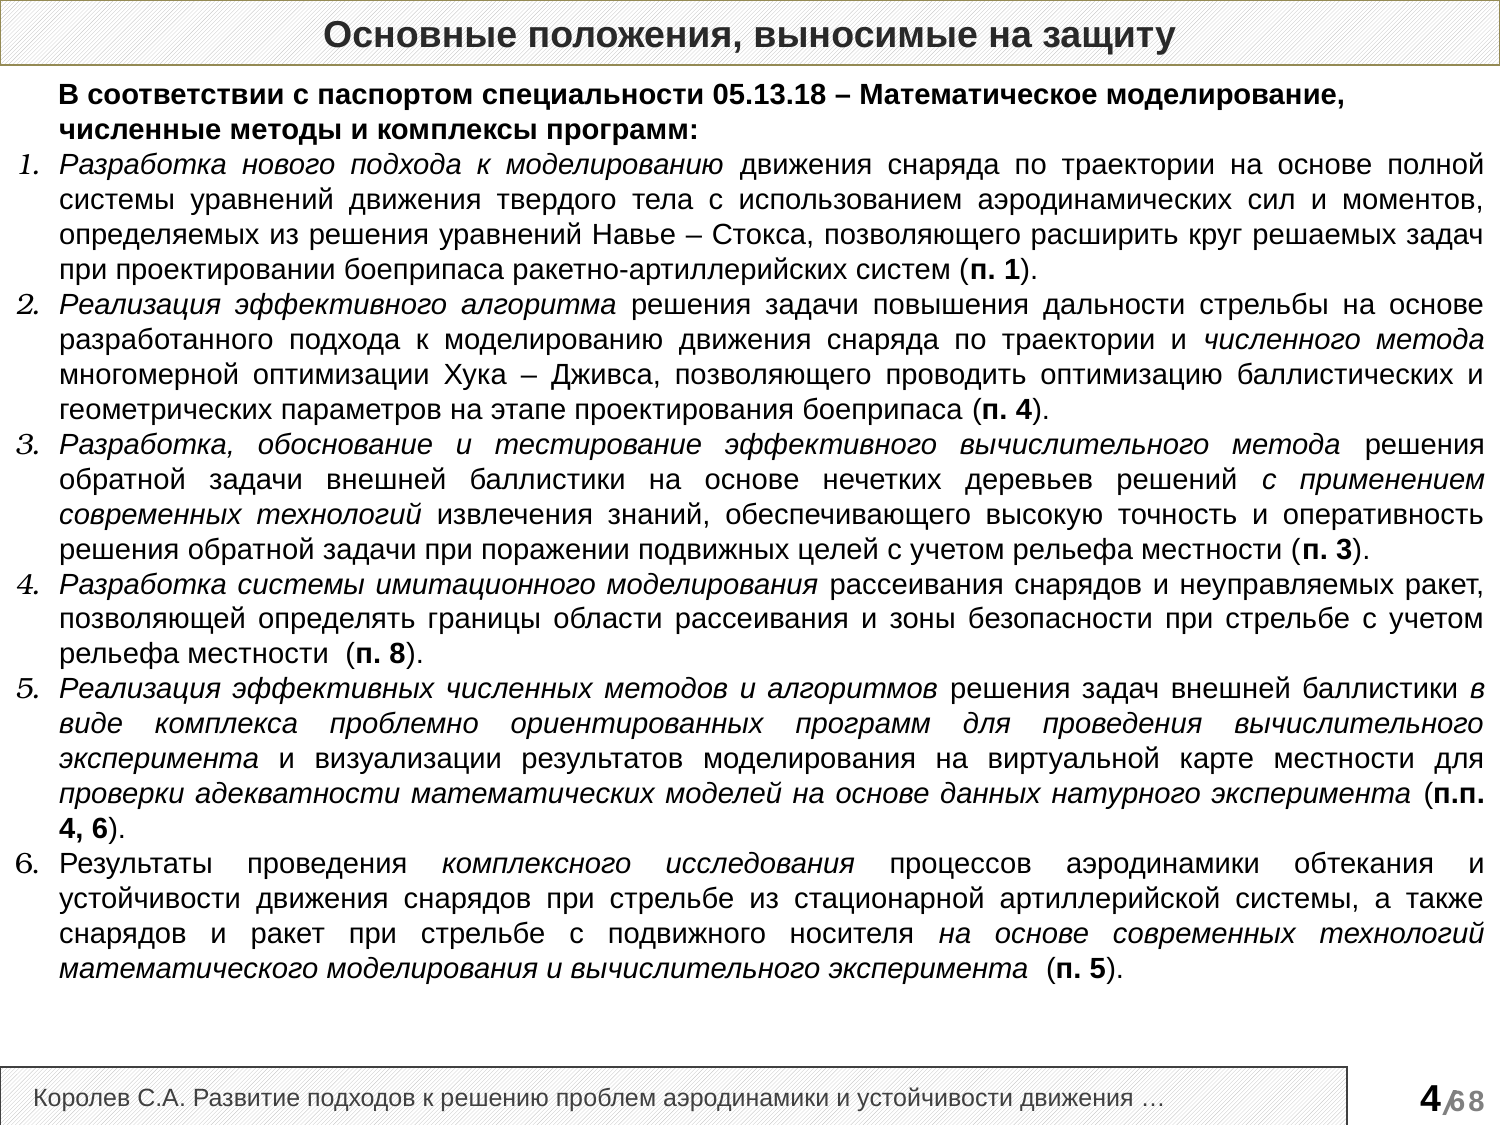

Основные положения, выносимые на защиту
В соответствии с паспортом специальности 05.13.18 – Математическое моделирование, численные методы и комплексы программ:
Разработка нового подхода к моделированию движения снаряда по траектории на основе полной системы уравнений движения твердого тела с использованием аэродинамических сил и моментов, определяемых из решения уравнений Навье – Стокса, позволяющего расширить круг решаемых задач при проектировании боеприпаса ракетно-артиллерийских систем (п. 1).
Реализация эффективного алгоритма решения задачи повышения дальности стрельбы на основе разработанного подхода к моделированию движения снаряда по траектории и численного метода многомерной оптимизации Хука – Дживса, позволяющего проводить оптимизацию баллистических и геометрических параметров на этапе проектирования боеприпаса (п. 4).
Разработка, обоснование и тестирование эффективного вычислительного метода решения обратной задачи внешней баллистики на основе нечетких деревьев решений с применением современных технологий извлечения знаний, обеспечивающего высокую точность и оперативность решения обратной задачи при поражении подвижных целей с учетом рельефа местности (п. 3).
Разработка системы имитационного моделирования рассеивания снарядов и неуправляемых ракет, позволяющей определять границы области рассеивания и зоны безопасности при стрельбе с учетом рельефа местности  (п. 8).
Реализация эффективных численных методов и алгоритмов решения задач внешней баллистики в виде комплекса проблемно ориентированных программ для проведения вычислительного эксперимента и визуализации результатов моделирования на виртуальной карте местности для проверки адекватности математических моделей на основе данных натурного эксперимента (п.п. 4, 6).
Результаты проведения комплексного исследования процессов аэродинамики обтекания и устойчивости движения снарядов при стрельбе из стационарной артиллерийской системы, а также снарядов и ракет при стрельбе с подвижного носителя на основе современных технологий математического моделирования и вычислительного эксперимента  (п. 5).
Королев С.А. Развитие подходов к решению проблем аэродинамики и устойчивости движения …
4/68